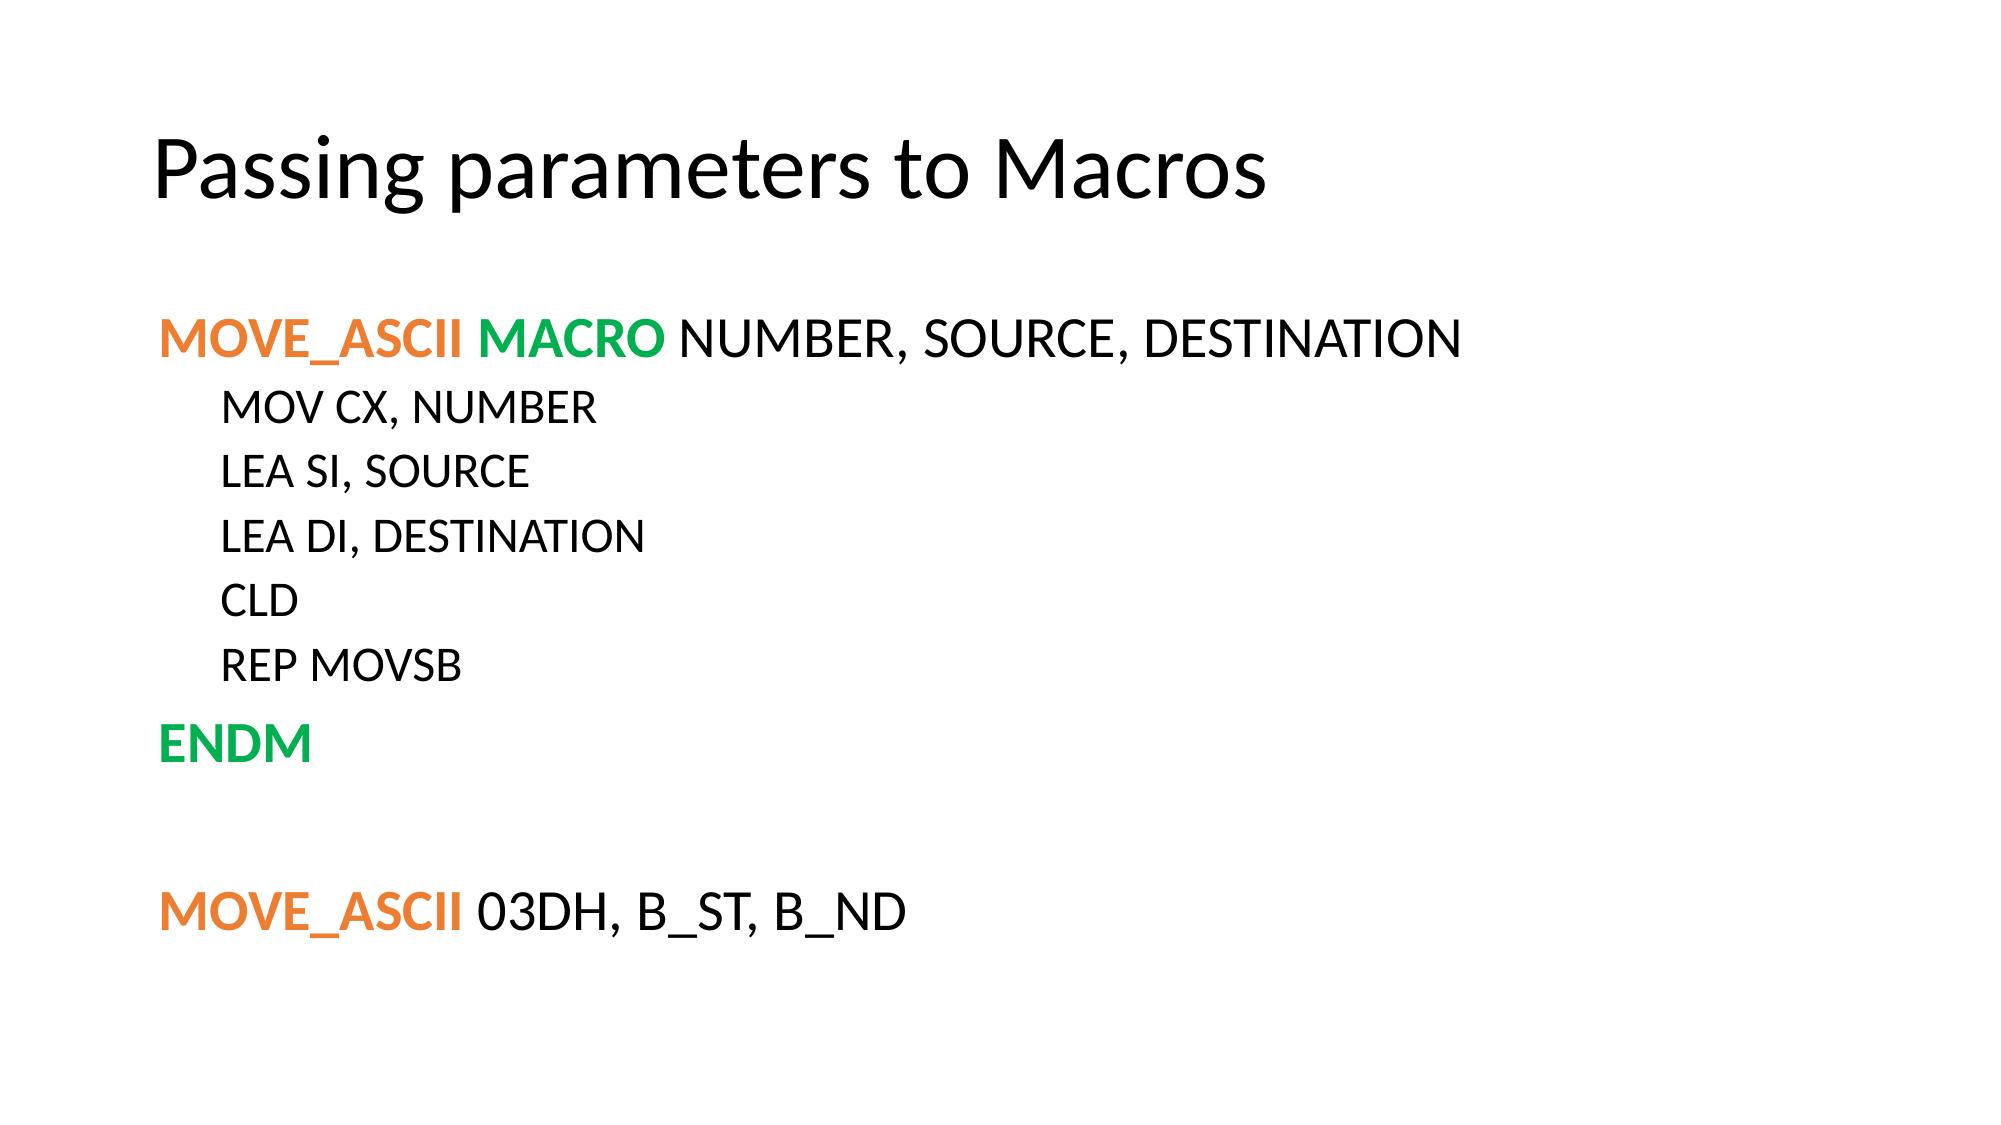

# Passing parameters to Macros
MOVE_ASCII MACRO NUMBER, SOURCE, DESTINATION
MOV CX, NUMBER
LEA SI, SOURCE
LEA DI, DESTINATION
CLD
REP MOVSB
ENDM

MOVE_ASCII 03DH, B_ST, B_ND